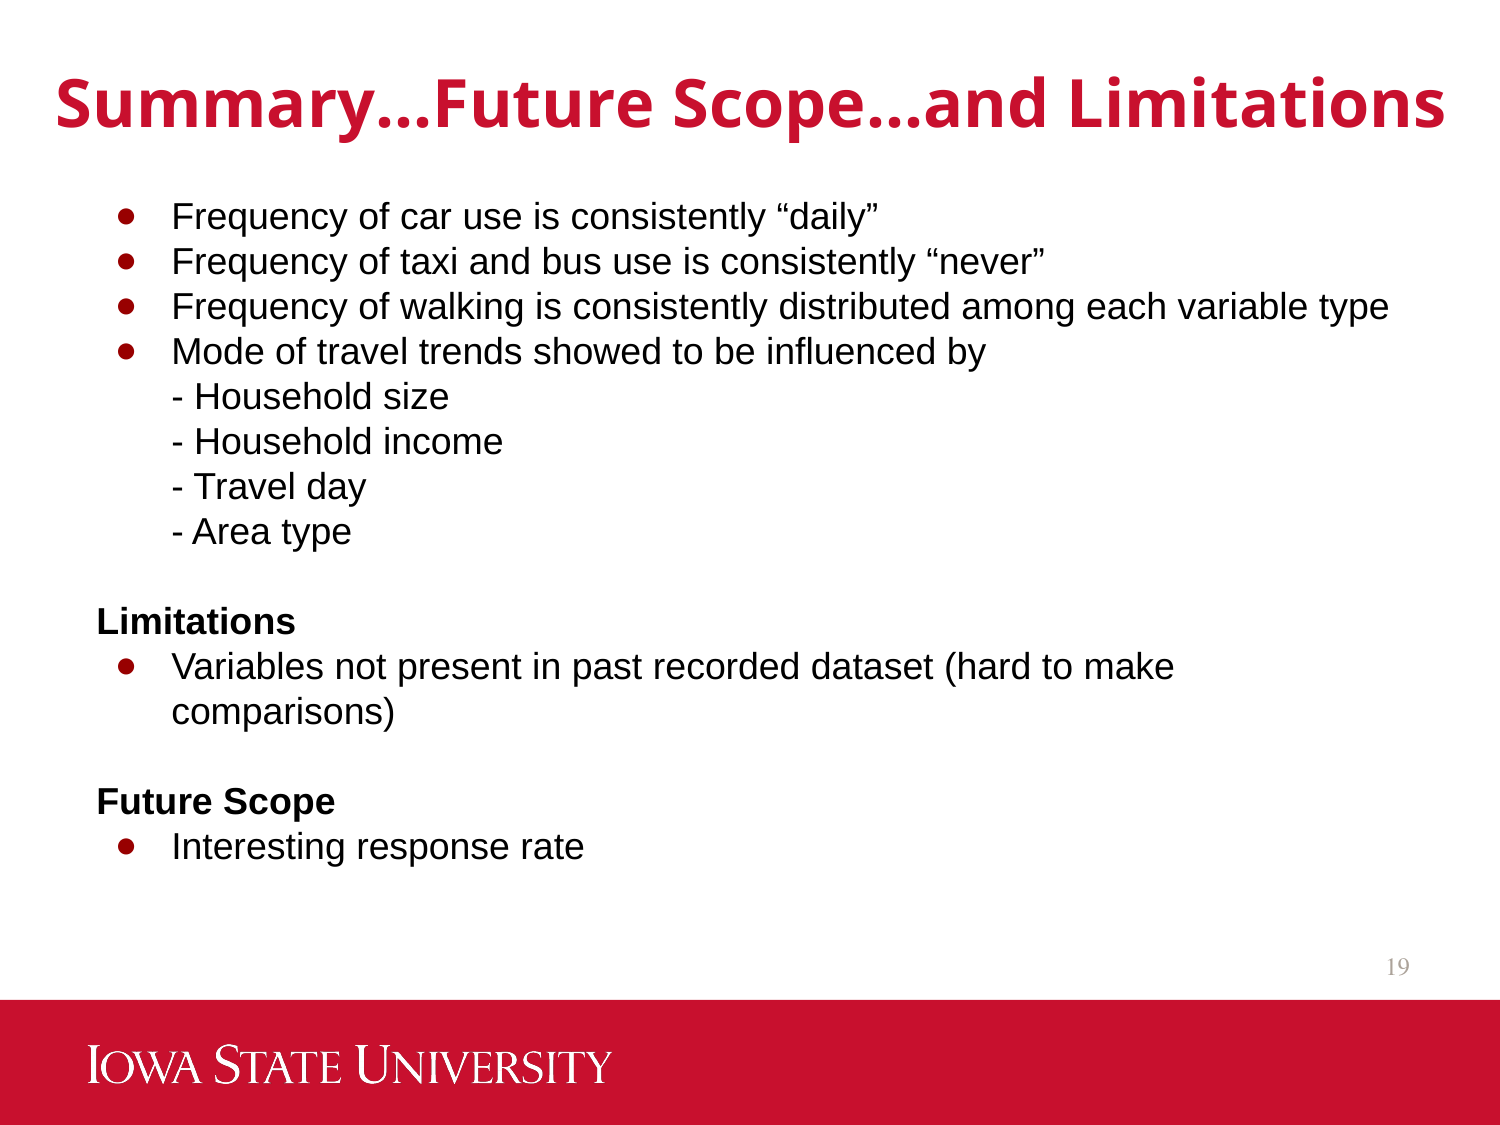

Summary...Future Scope...and Limitations
Frequency of car use is consistently “daily”
Frequency of taxi and bus use is consistently “never”
Frequency of walking is consistently distributed among each variable type
Mode of travel trends showed to be influenced by
- Household size
- Household income
- Travel day
- Area type

Limitations
Variables not present in past recorded dataset (hard to make comparisons)

Future Scope
Interesting response rate

19